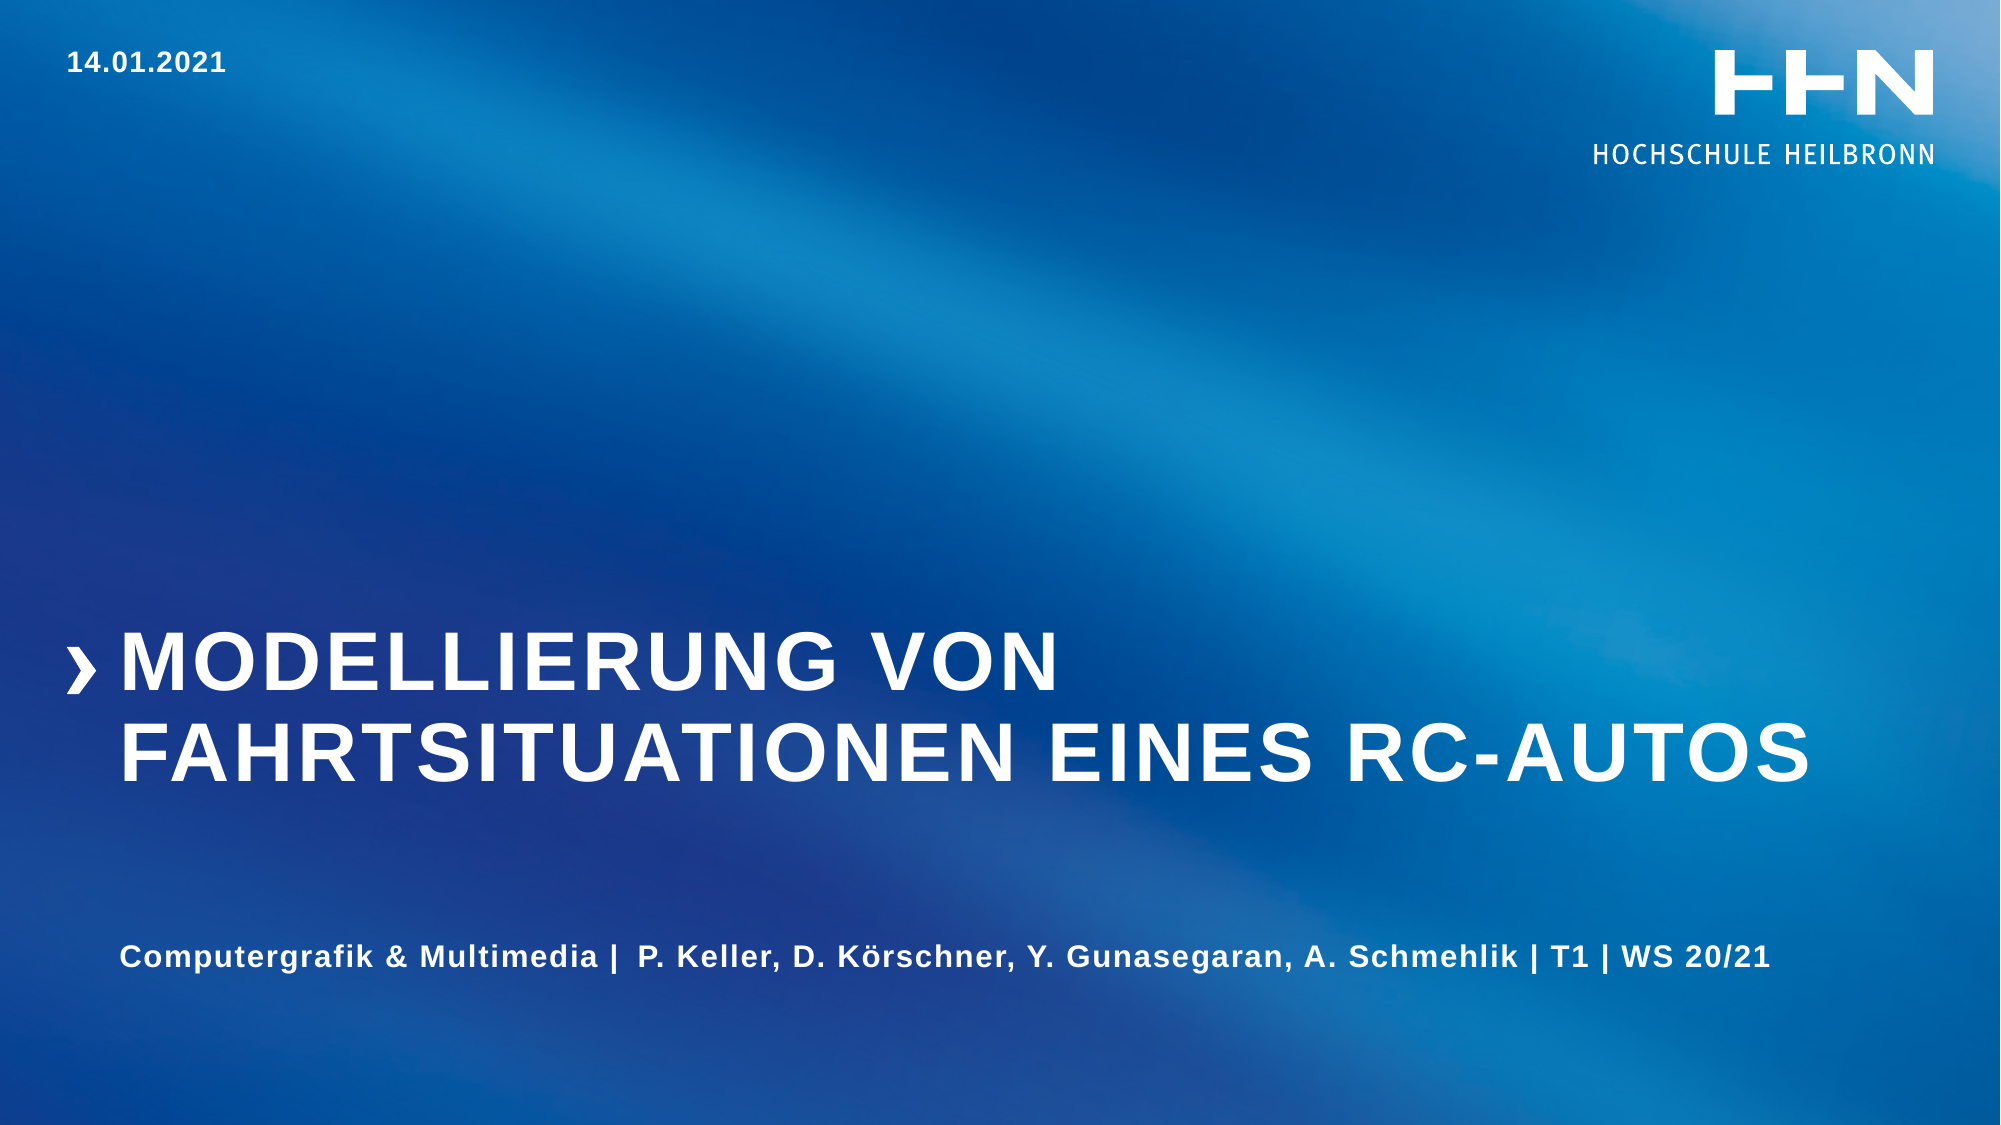

14.01.2021
# Modellierung von Fahrtsituationen eines RC-Autos
Computergrafik & Multimedia | P. Keller, D. Körschner, Y. Gunasegaran, A. Schmehlik | T1 | WS 20/21
|  1